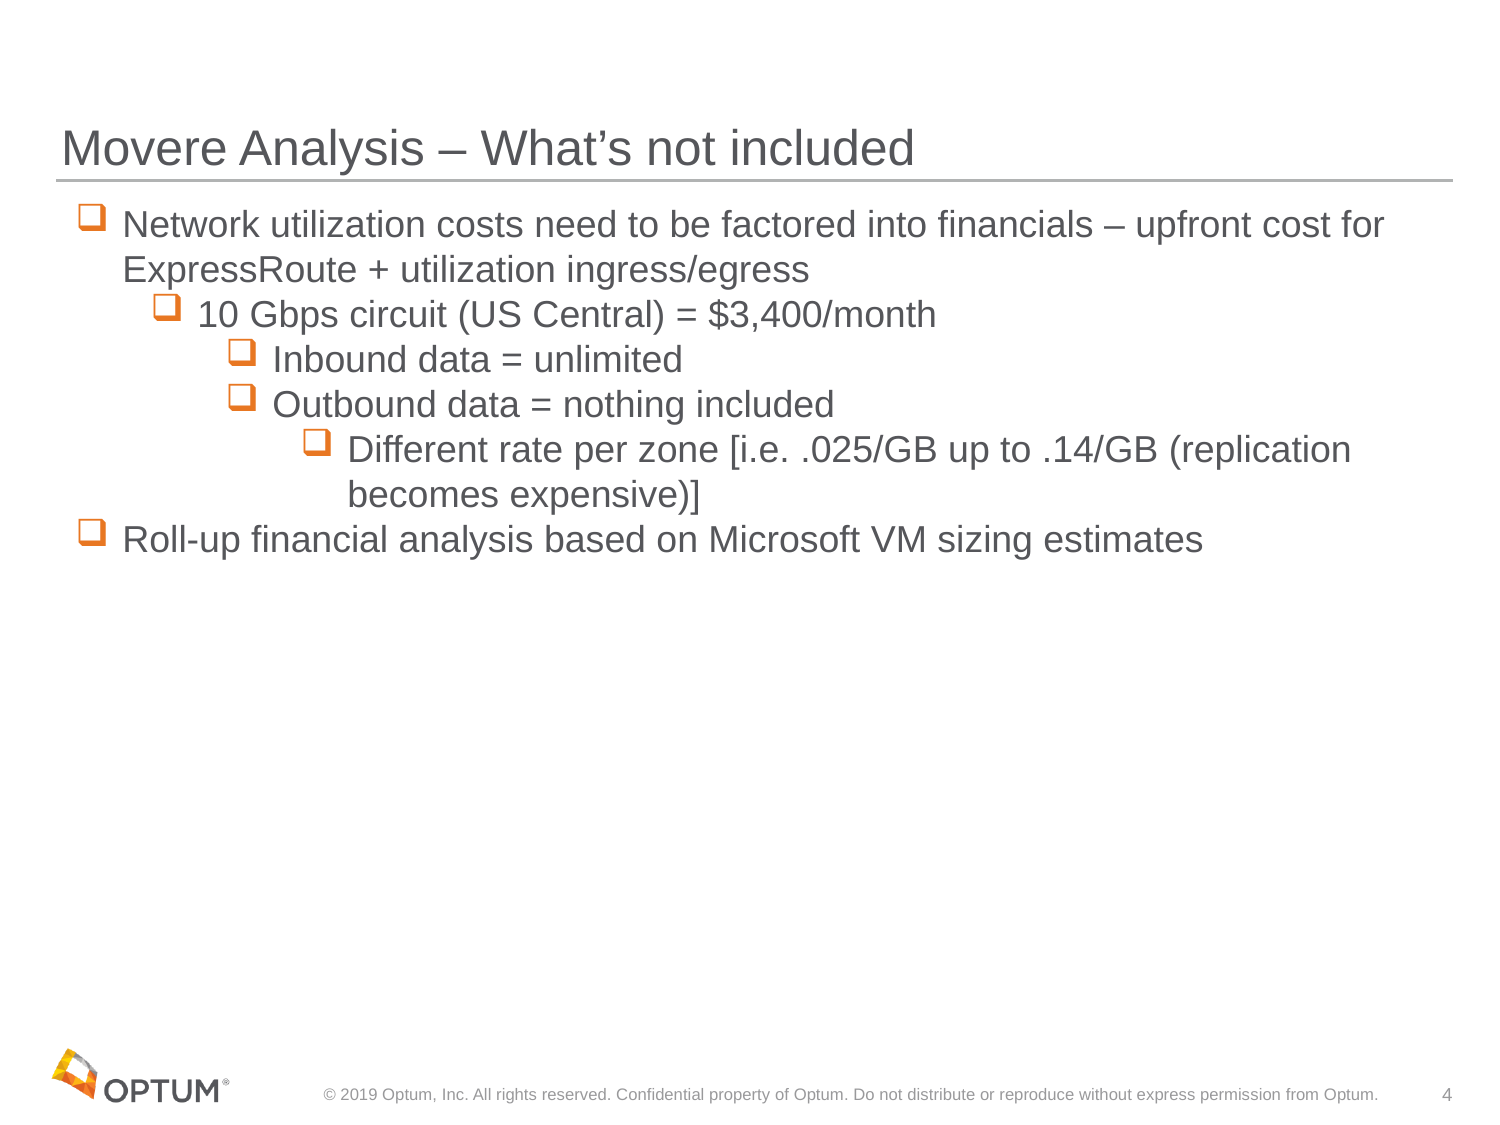

# Movere Analysis – What’s not included
Network utilization costs need to be factored into financials – upfront cost for ExpressRoute + utilization ingress/egress
10 Gbps circuit (US Central) = $3,400/month
Inbound data = unlimited
Outbound data = nothing included
Different rate per zone [i.e. .025/GB up to .14/GB (replication becomes expensive)]
Roll-up financial analysis based on Microsoft VM sizing estimates
© 2019 Optum, Inc. All rights reserved. Confidential property of Optum. Do not distribute or reproduce without express permission from Optum.
4